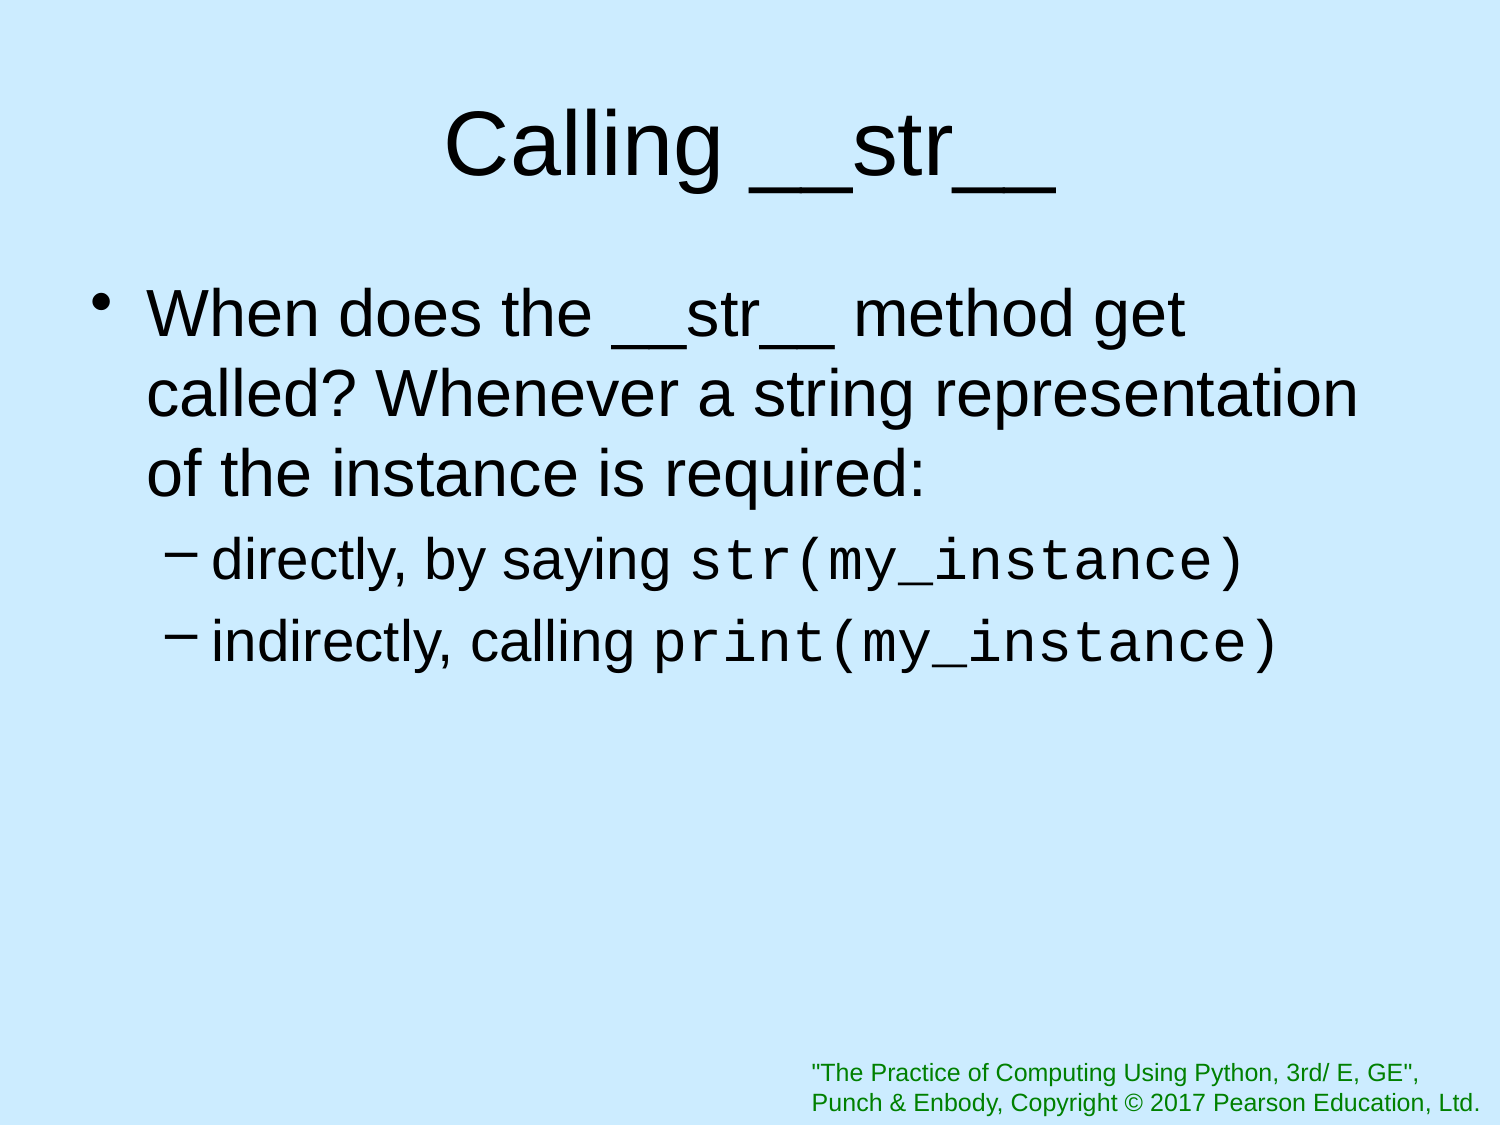

# Calling __str__
When does the __str__ method get called? Whenever a string representation of the instance is required:
directly, by saying str(my_instance)
indirectly, calling print(my_instance)